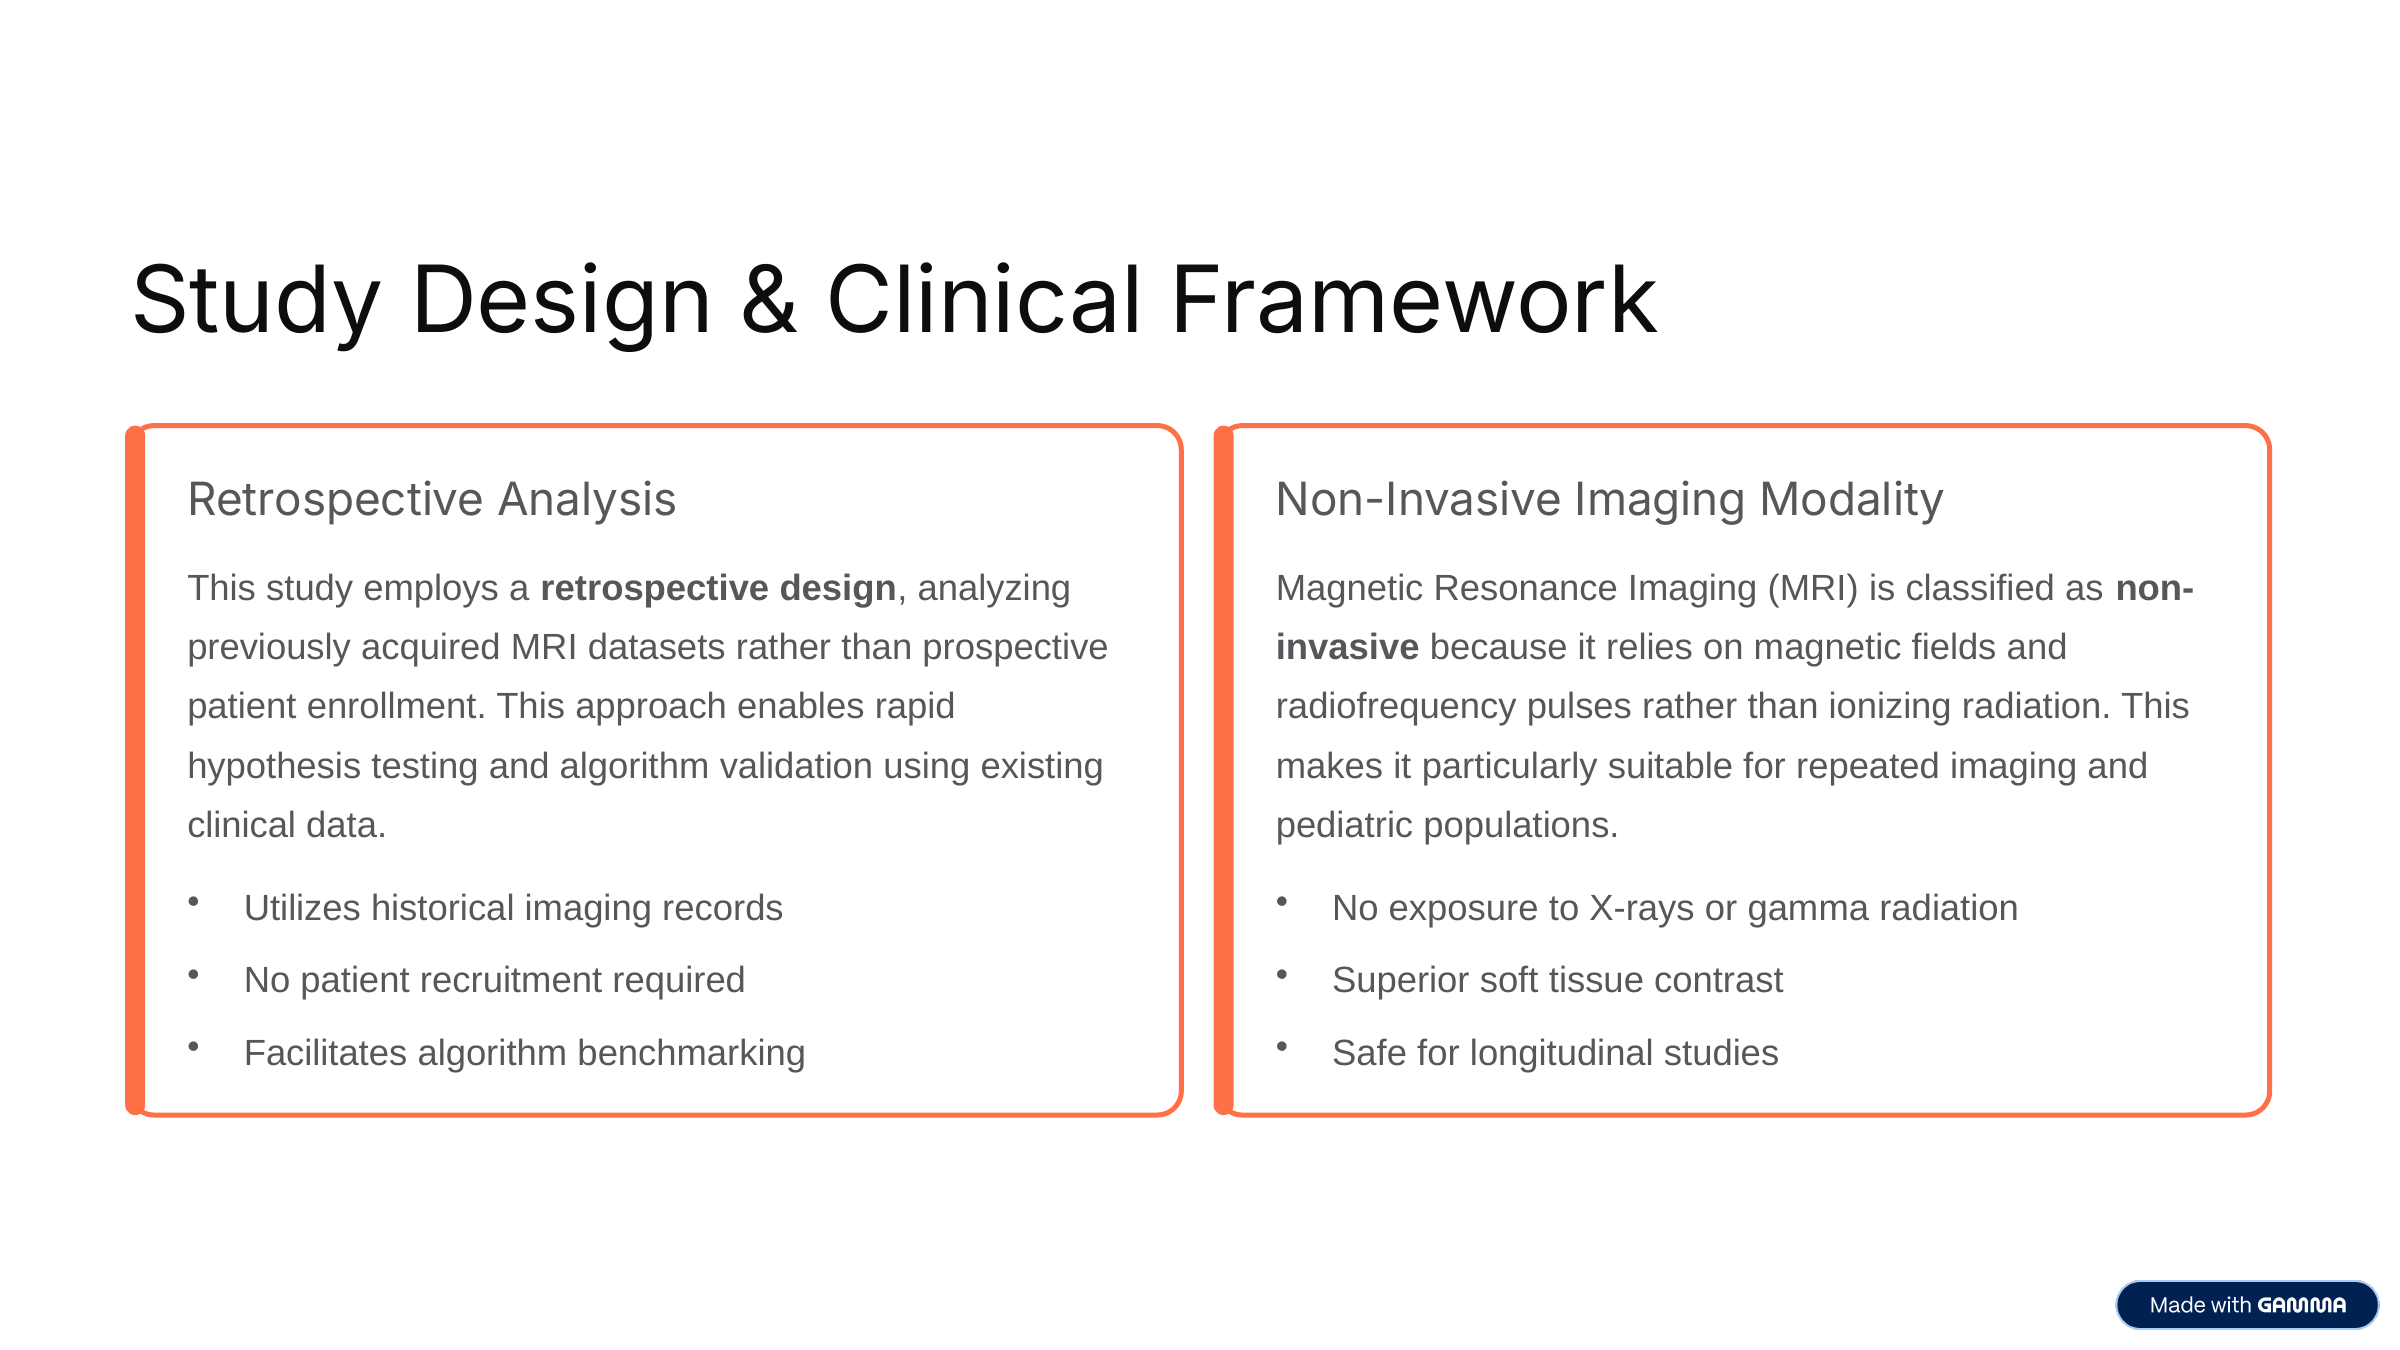

Study Design & Clinical Framework

Retrospective Analysis
Non-Invasive Imaging Modality
This study employs a retrospective design, analyzing previously acquired MRI datasets rather than prospective patient enrollment. This approach enables rapid hypothesis testing and algorithm validation using existing clinical data.
Magnetic Resonance Imaging (MRI) is classified as non-invasive because it relies on magnetic fields and radiofrequency pulses rather than ionizing radiation. This makes it particularly suitable for repeated imaging and pediatric populations.
Utilizes historical imaging records
No exposure to X-rays or gamma radiation
No patient recruitment required
Superior soft tissue contrast
Facilitates algorithm benchmarking
Safe for longitudinal studies